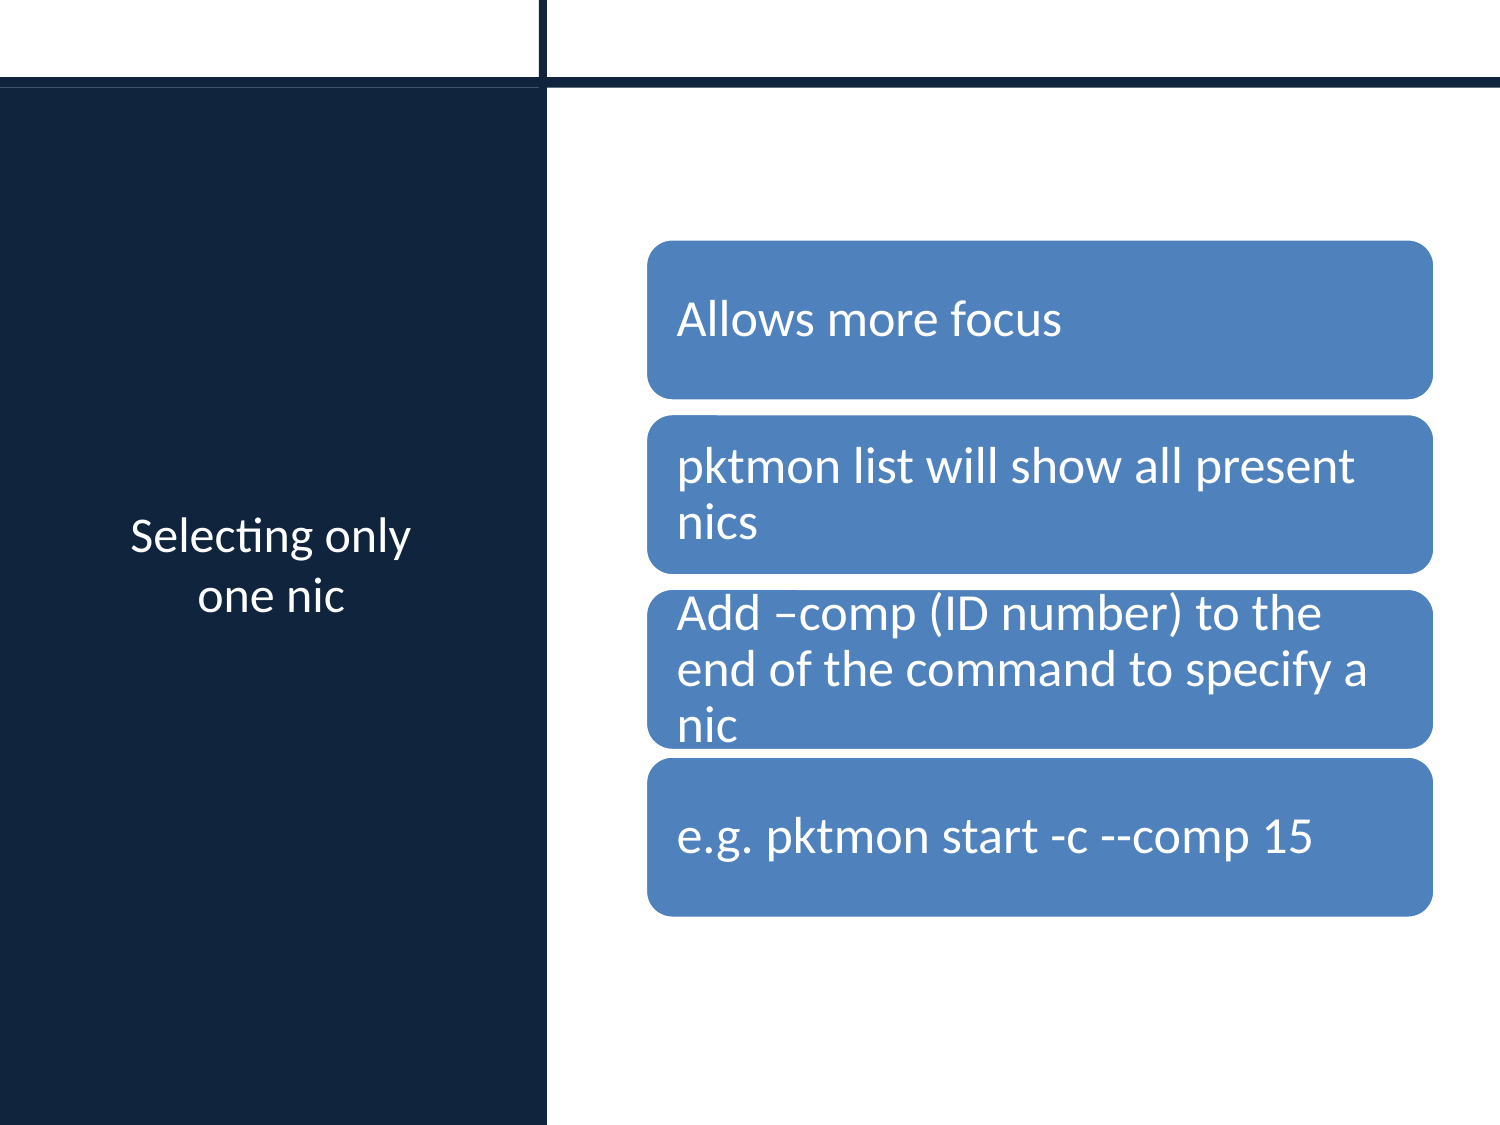

# Selecting only one nic
Allows more focus
pktmon list will show all present nics
Add –comp (ID number) to the end of the command to specify a nic
e.g. pktmon start -c --comp 15